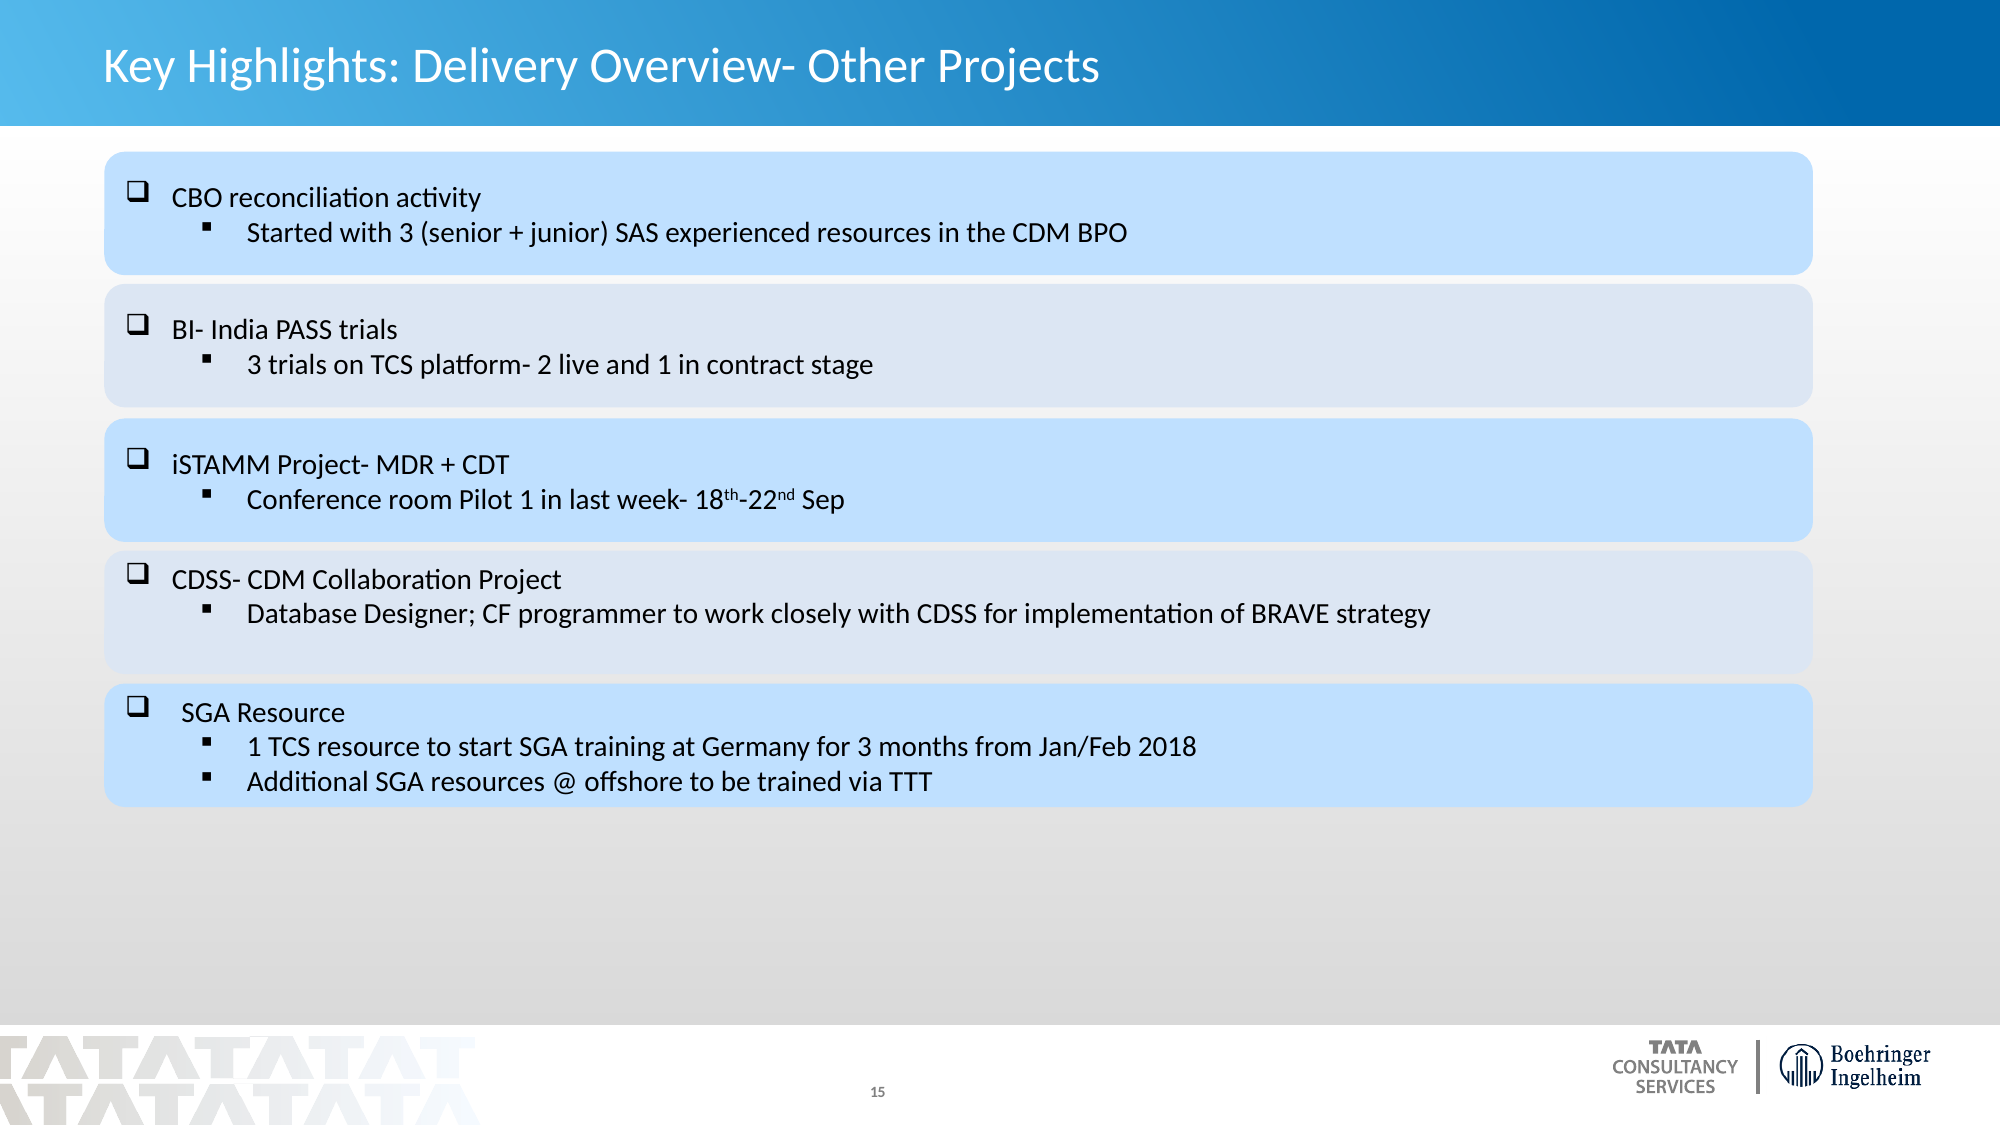

# Key Highlights: Delivery Overview- Other Projects

CBO reconciliation activity
Started with 3 (senior + junior) SAS experienced resources in the CDM BPO
BI- India PASS trials
3 trials on TCS platform- 2 live and 1 in contract stage
iSTAMM Project- MDR + CDT
Conference room Pilot 1 in last week- 18th-22nd Sep
CDSS- CDM Collaboration Project
Database Designer; CF programmer to work closely with CDSS for implementation of BRAVE strategy

SGA Resource
1 TCS resource to start SGA training at Germany for 3 months from Jan/Feb 2018
Additional SGA resources @ offshore to be trained via TTT